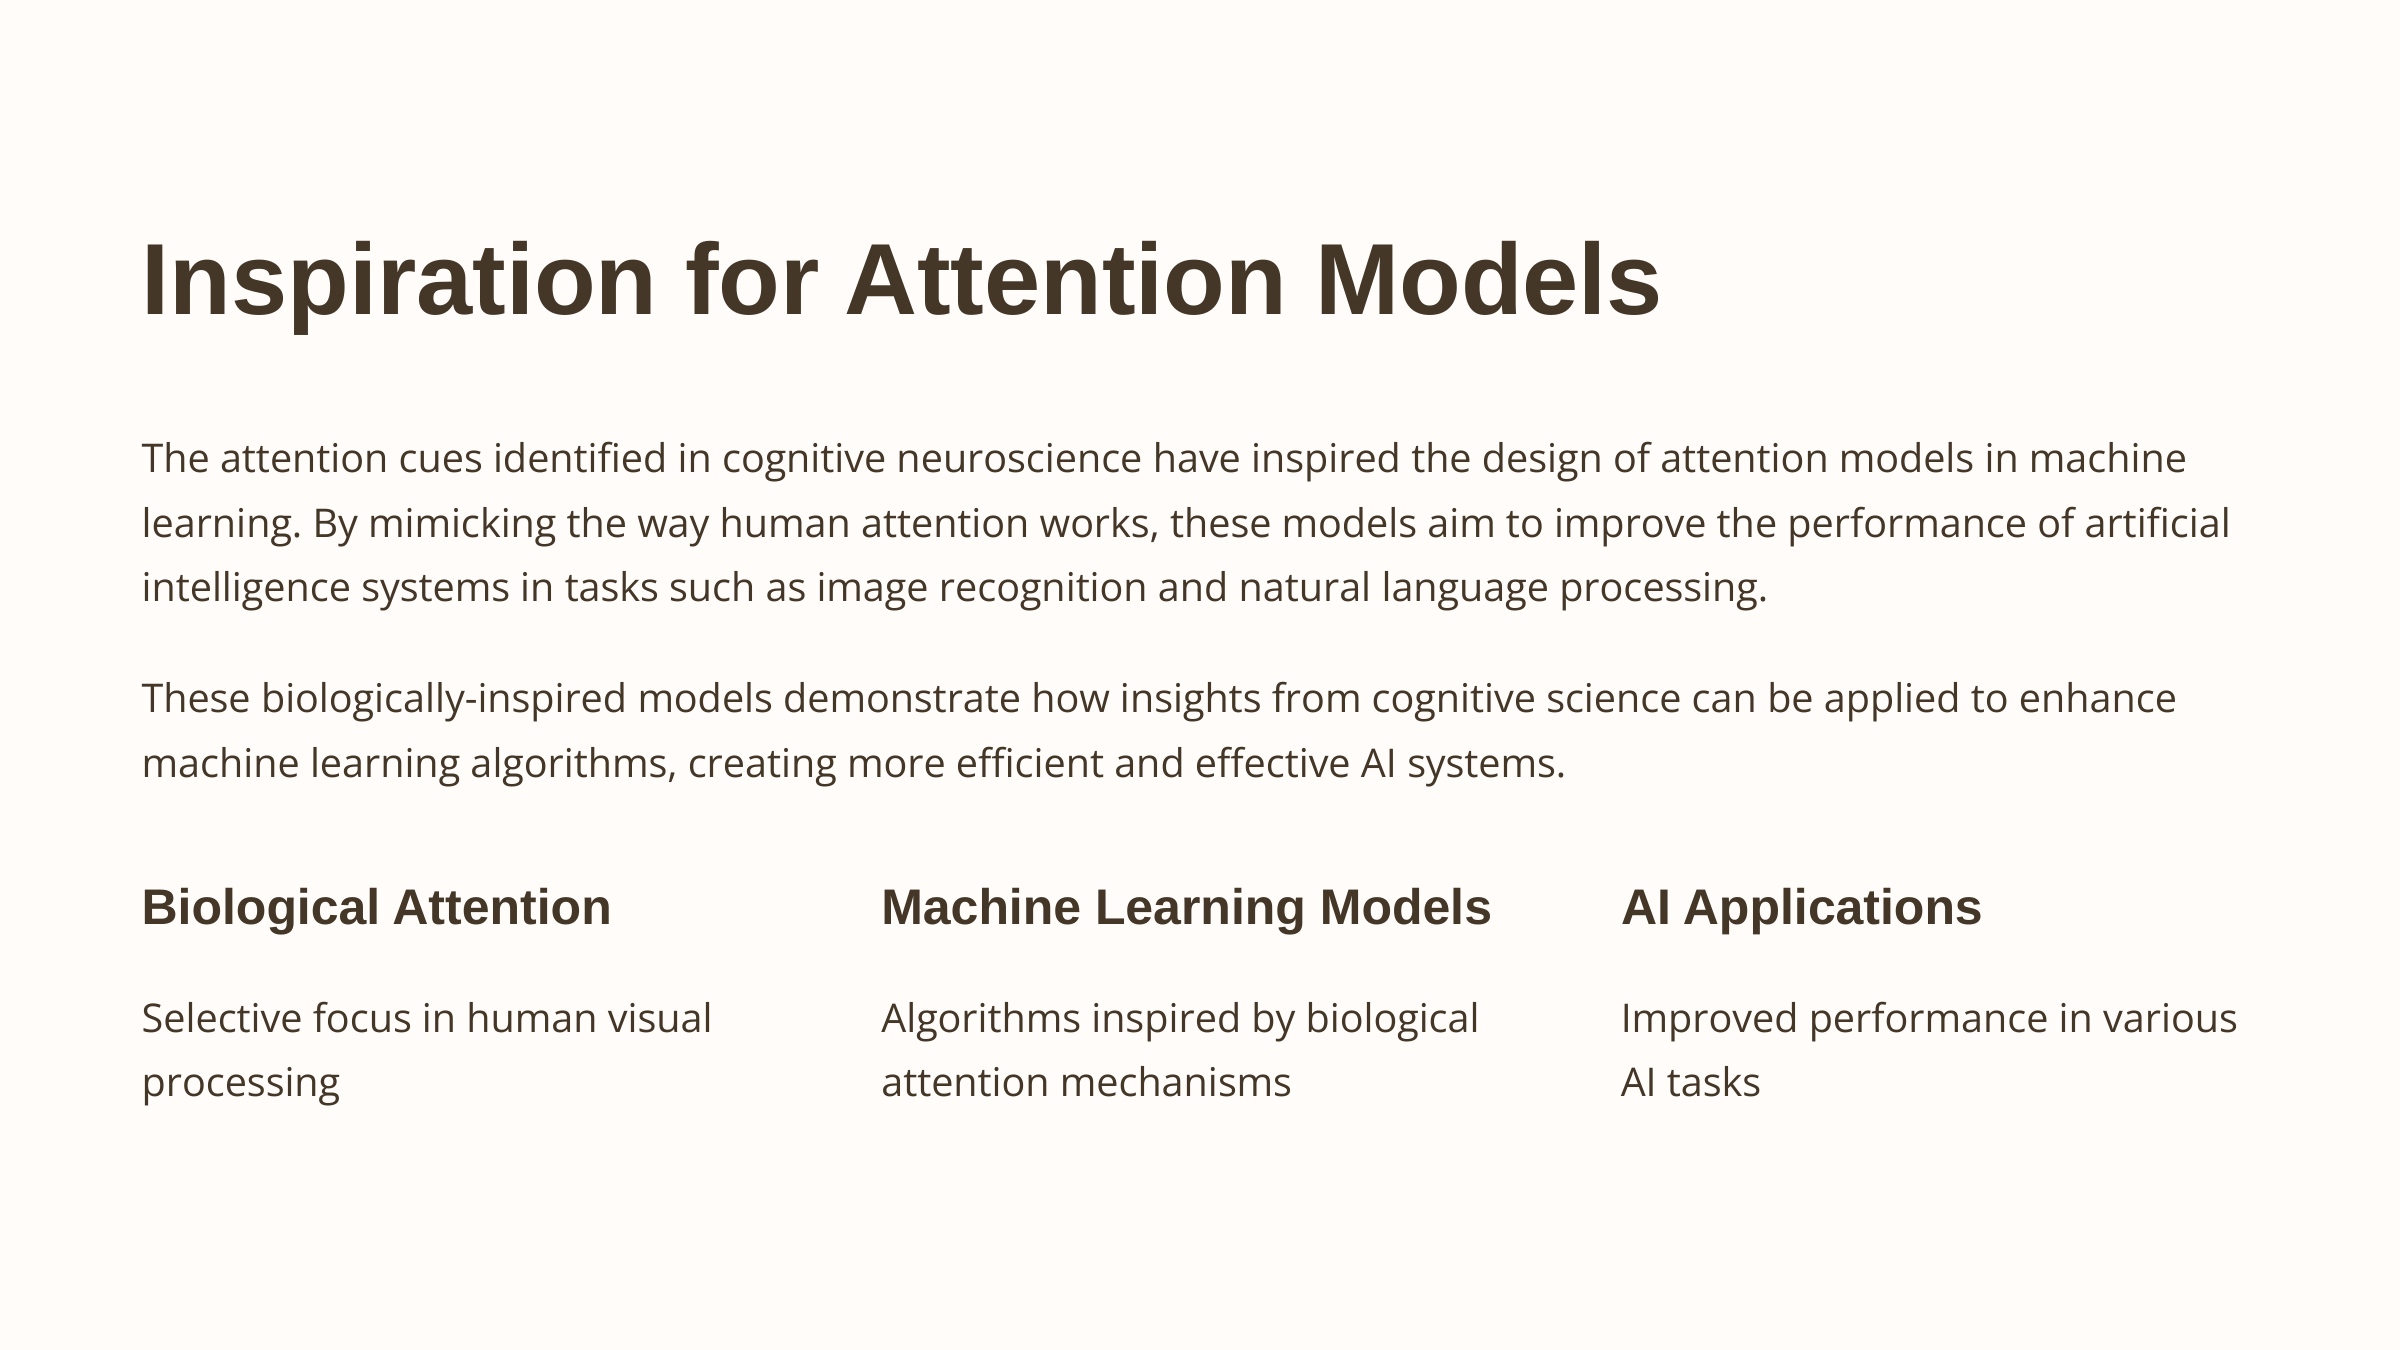

Inspiration for Attention Models
The attention cues identified in cognitive neuroscience have inspired the design of attention models in machine learning. By mimicking the way human attention works, these models aim to improve the performance of artificial intelligence systems in tasks such as image recognition and natural language processing.
These biologically-inspired models demonstrate how insights from cognitive science can be applied to enhance machine learning algorithms, creating more efficient and effective AI systems.
Biological Attention
Machine Learning Models
AI Applications
Selective focus in human visual processing
Algorithms inspired by biological attention mechanisms
Improved performance in various AI tasks